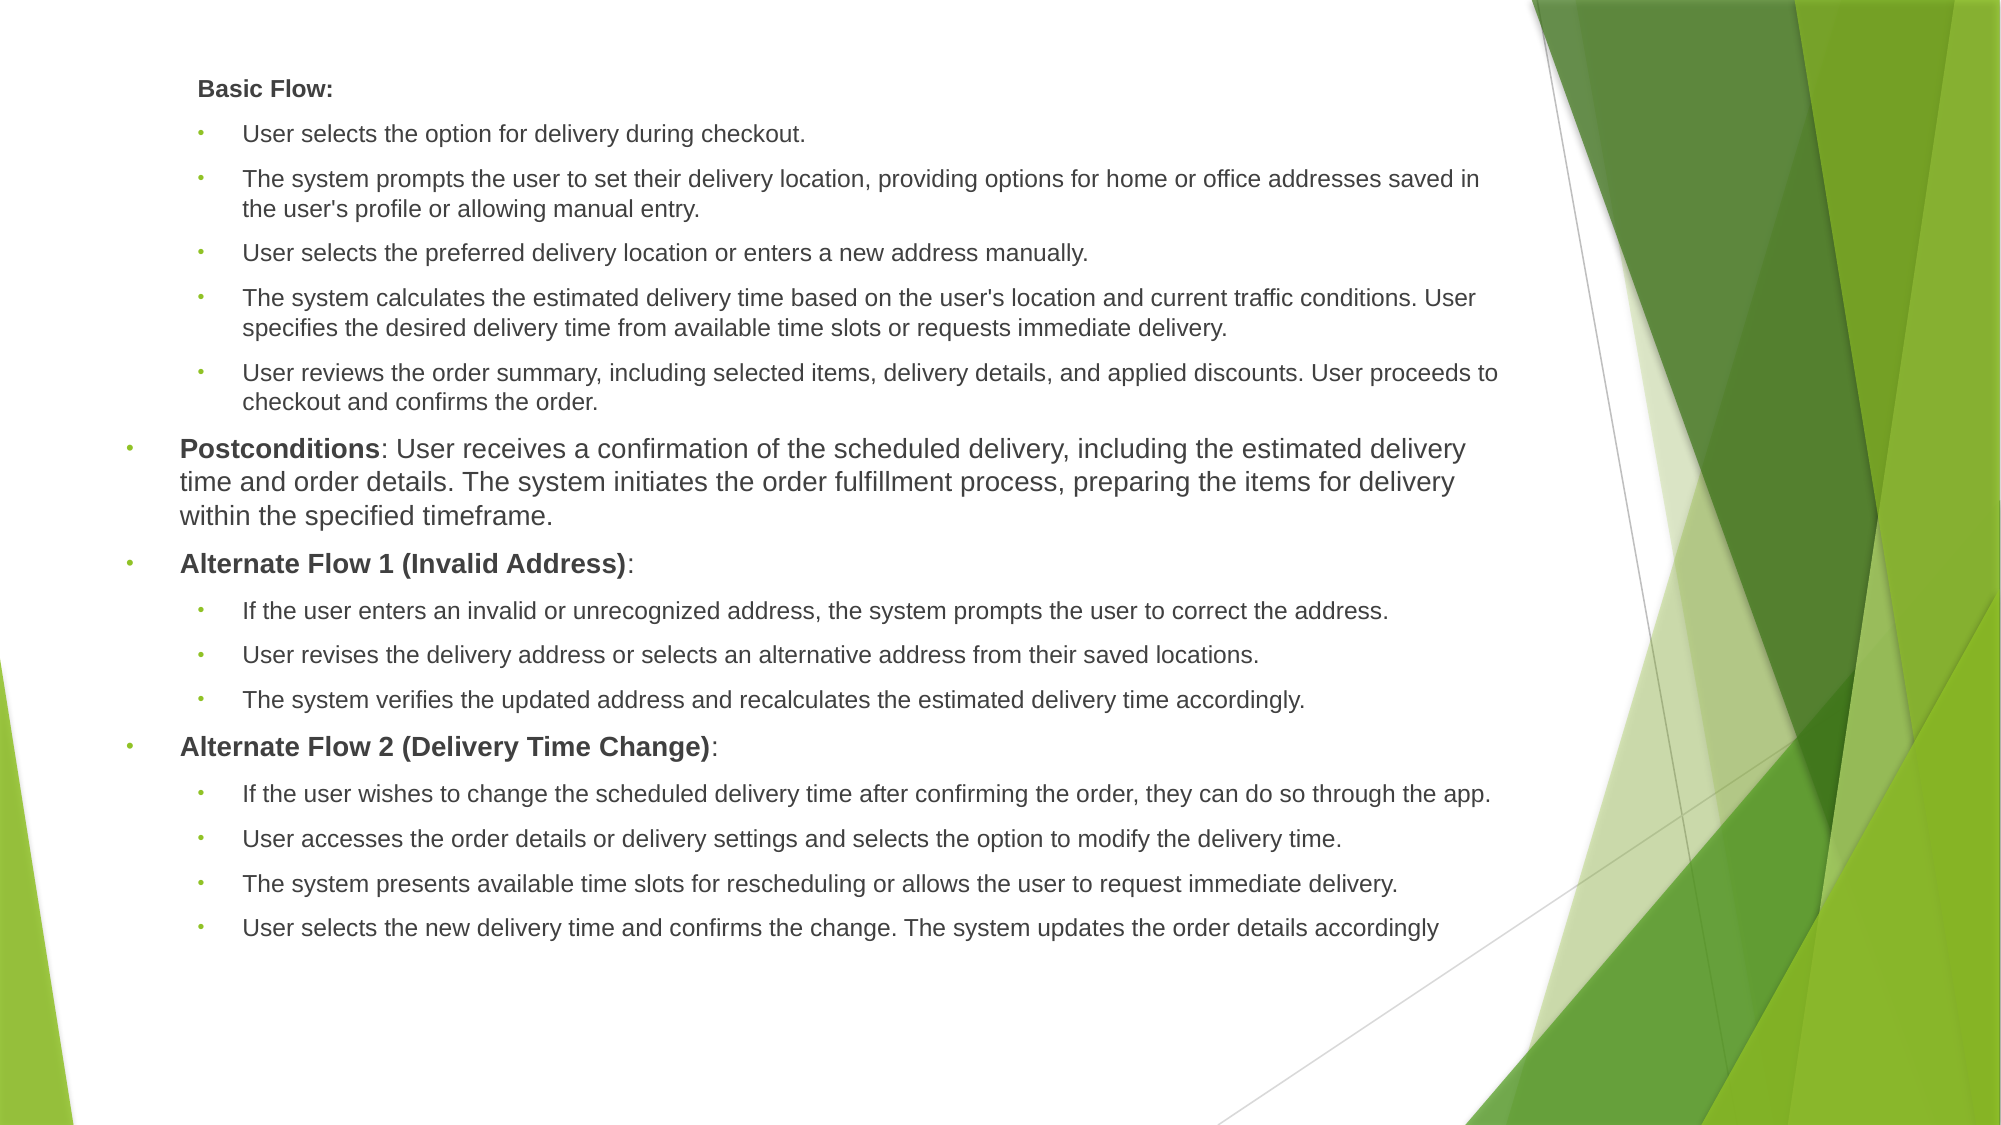

Basic Flow:
User selects the option for delivery during checkout.
The system prompts the user to set their delivery location, providing options for home or office addresses saved in the user's profile or allowing manual entry.
User selects the preferred delivery location or enters a new address manually.
The system calculates the estimated delivery time based on the user's location and current traffic conditions. User specifies the desired delivery time from available time slots or requests immediate delivery.
User reviews the order summary, including selected items, delivery details, and applied discounts. User proceeds to checkout and confirms the order.
Postconditions: User receives a confirmation of the scheduled delivery, including the estimated delivery time and order details. The system initiates the order fulfillment process, preparing the items for delivery within the specified timeframe.
Alternate Flow 1 (Invalid Address):
If the user enters an invalid or unrecognized address, the system prompts the user to correct the address.
User revises the delivery address or selects an alternative address from their saved locations.
The system verifies the updated address and recalculates the estimated delivery time accordingly.
Alternate Flow 2 (Delivery Time Change):
If the user wishes to change the scheduled delivery time after confirming the order, they can do so through the app.
User accesses the order details or delivery settings and selects the option to modify the delivery time.
The system presents available time slots for rescheduling or allows the user to request immediate delivery.
User selects the new delivery time and confirms the change. The system updates the order details accordingly